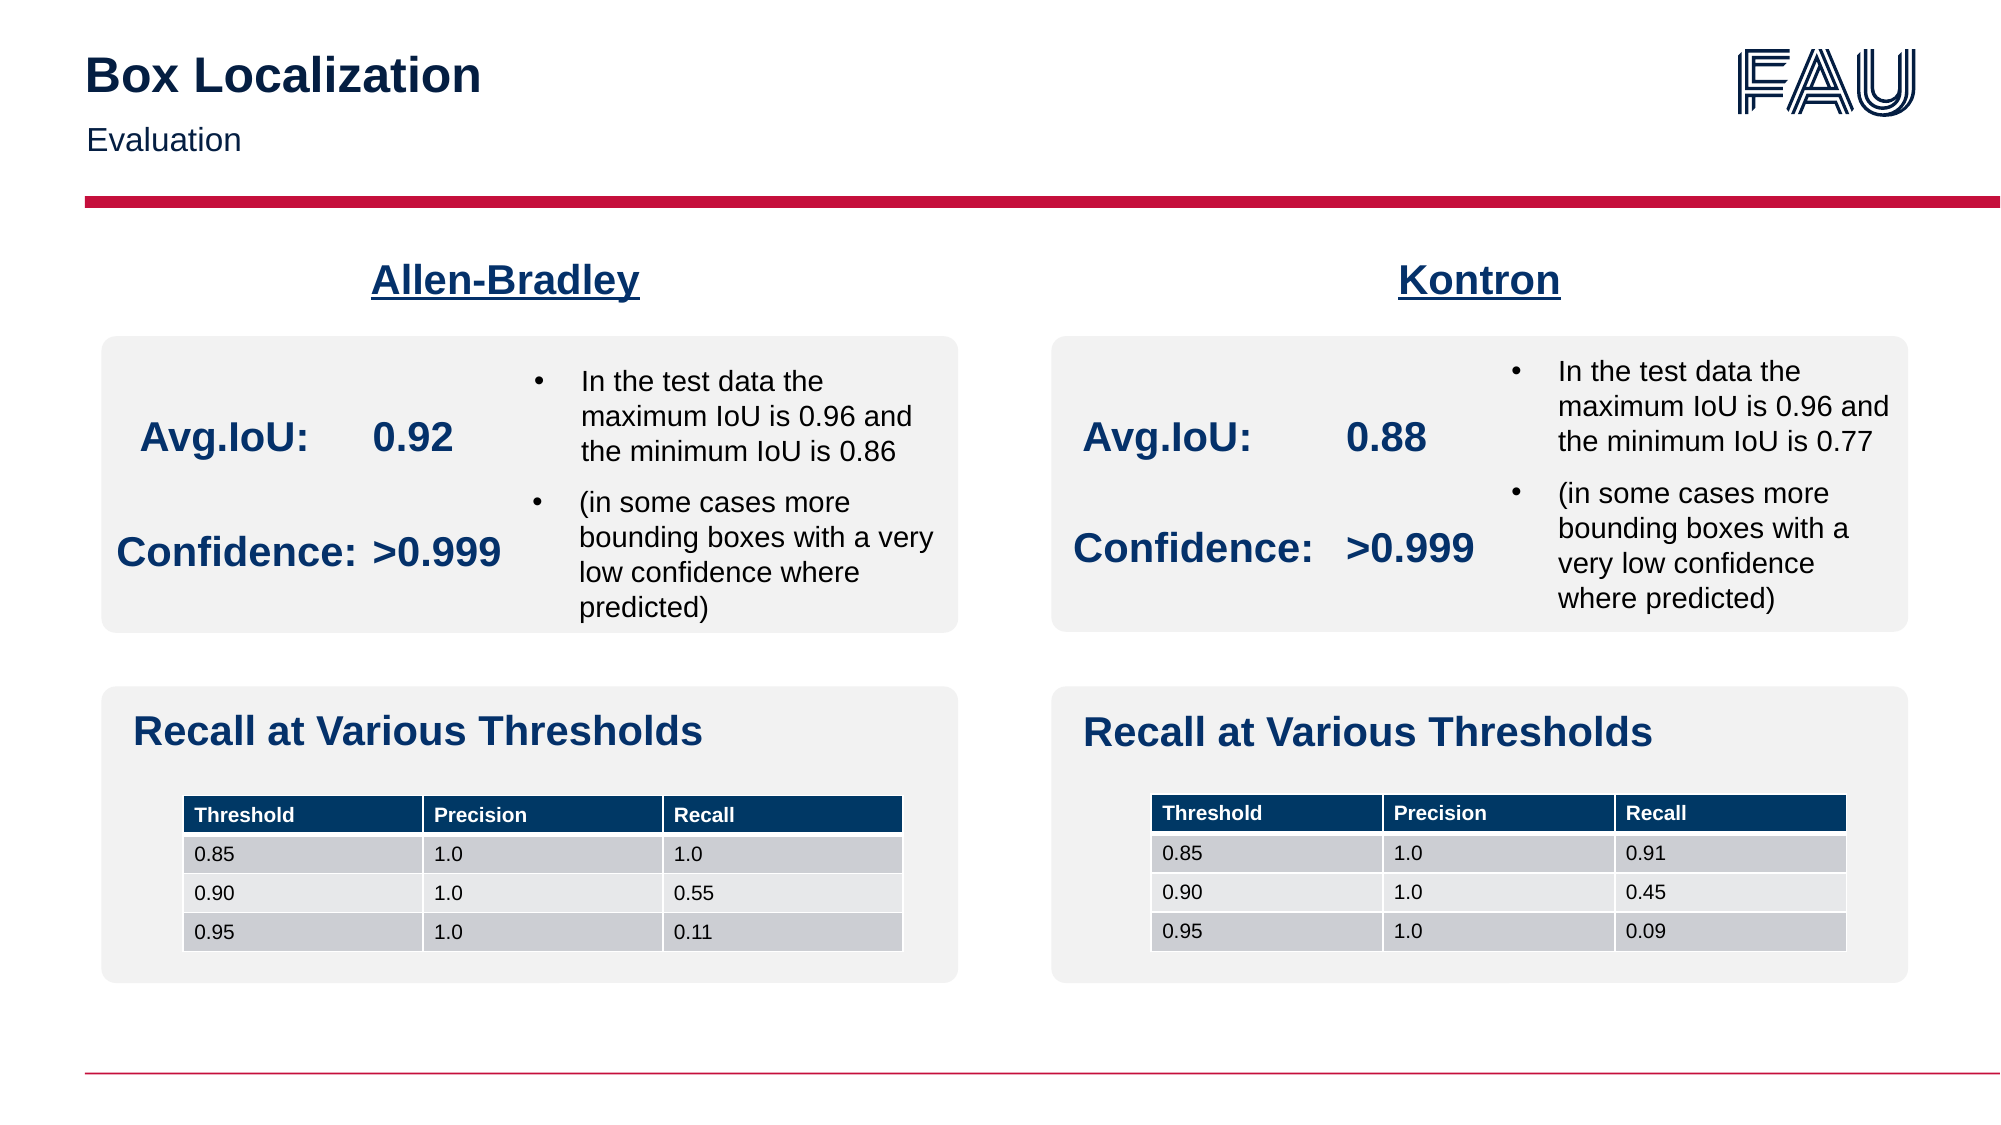

# Box Localization
Evaluation
Allen-Bradley
Kontron

In the test data the maximum IoU is 0.96 and the minimum IoU is 0.77
In the test data the maximum IoU is 0.96 and the minimum IoU is 0.86
0.92
0.88
Avg.IoU:
Avg.IoU:
(in some cases more bounding boxes with a very low confidence where predicted)
(in some cases more bounding boxes with a very low confidence where predicted)
>0.999
Confidence:
>0.999
Confidence:

Recall at Various Thresholds
Recall at Various Thresholds
| Threshold | Precision | Recall |
| --- | --- | --- |
| 0.85 | 1.0 | 0.91 |
| 0.90 | 1.0 | 0.45 |
| 0.95 | 1.0 | 0.09 |
| Threshold | Precision | Recall |
| --- | --- | --- |
| 0.85 | 1.0 | 1.0 |
| 0.90 | 1.0 | 0.55 |
| 0.95 | 1.0 | 0.11 |